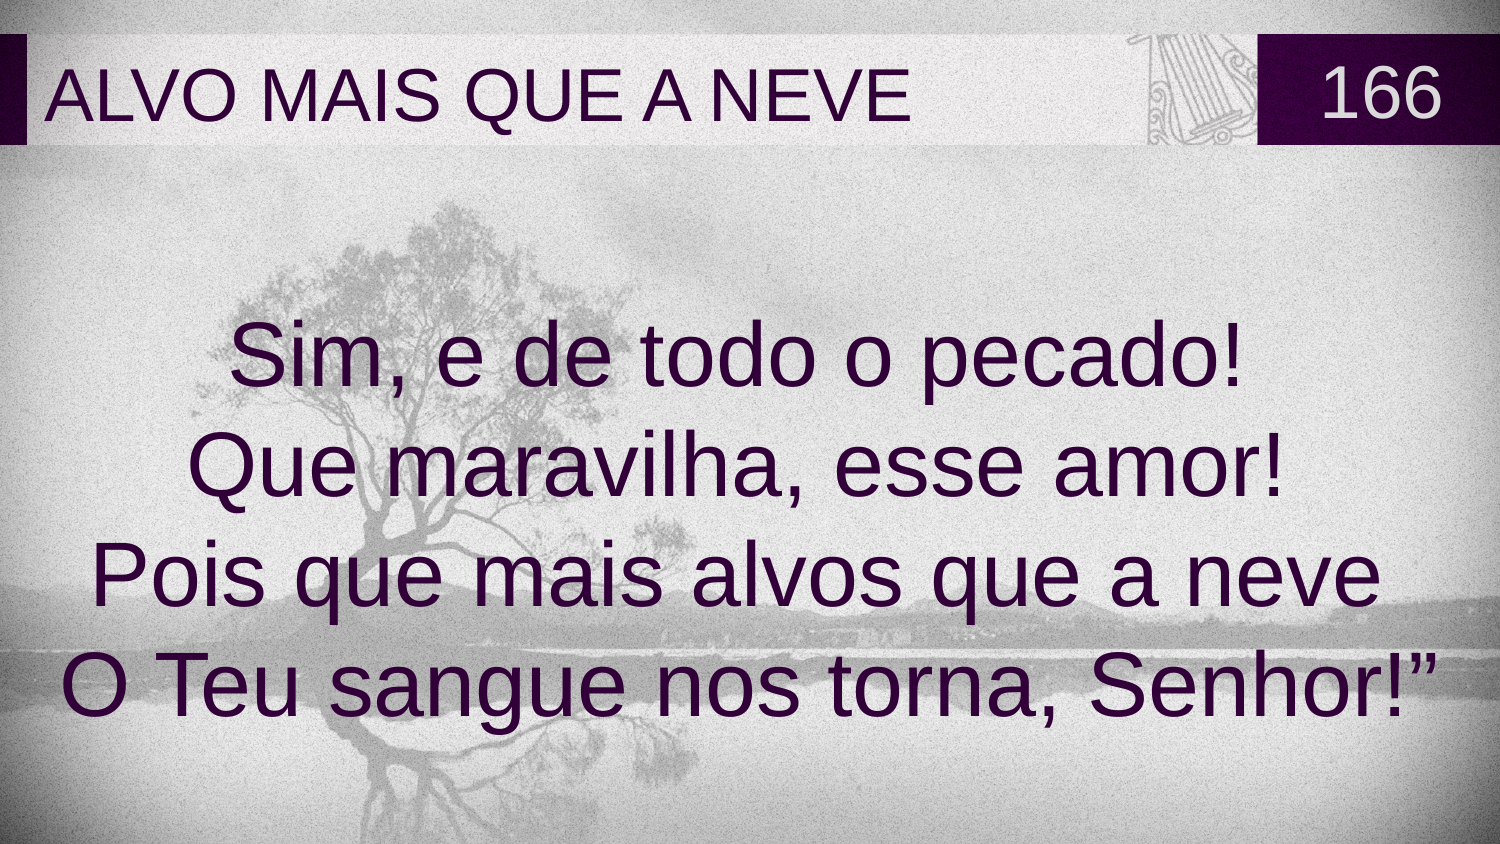

# ALVO MAIS QUE A NEVE
166
Sim, e de todo o pecado!
Que maravilha, esse amor!
Pois que mais alvos que a neve
O Teu sangue nos torna, Senhor!”